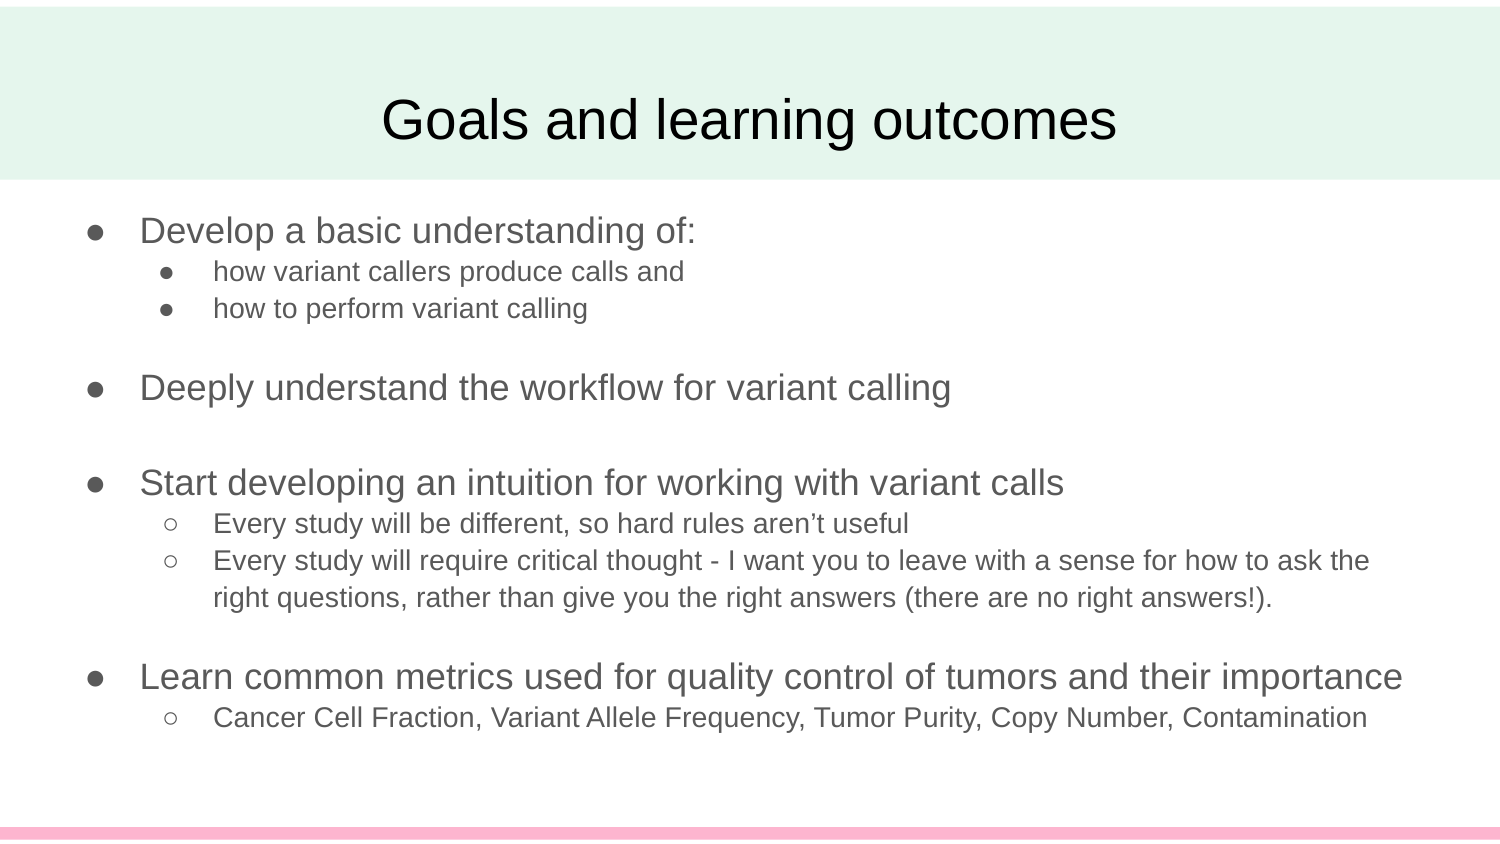

# Goals and learning outcomes
Develop a basic understanding of:
how variant callers produce calls and
how to perform variant calling
Deeply understand the workflow for variant calling
Start developing an intuition for working with variant calls
Every study will be different, so hard rules aren’t useful
Every study will require critical thought - I want you to leave with a sense for how to ask the right questions, rather than give you the right answers (there are no right answers!).
Learn common metrics used for quality control of tumors and their importance
Cancer Cell Fraction, Variant Allele Frequency, Tumor Purity, Copy Number, Contamination